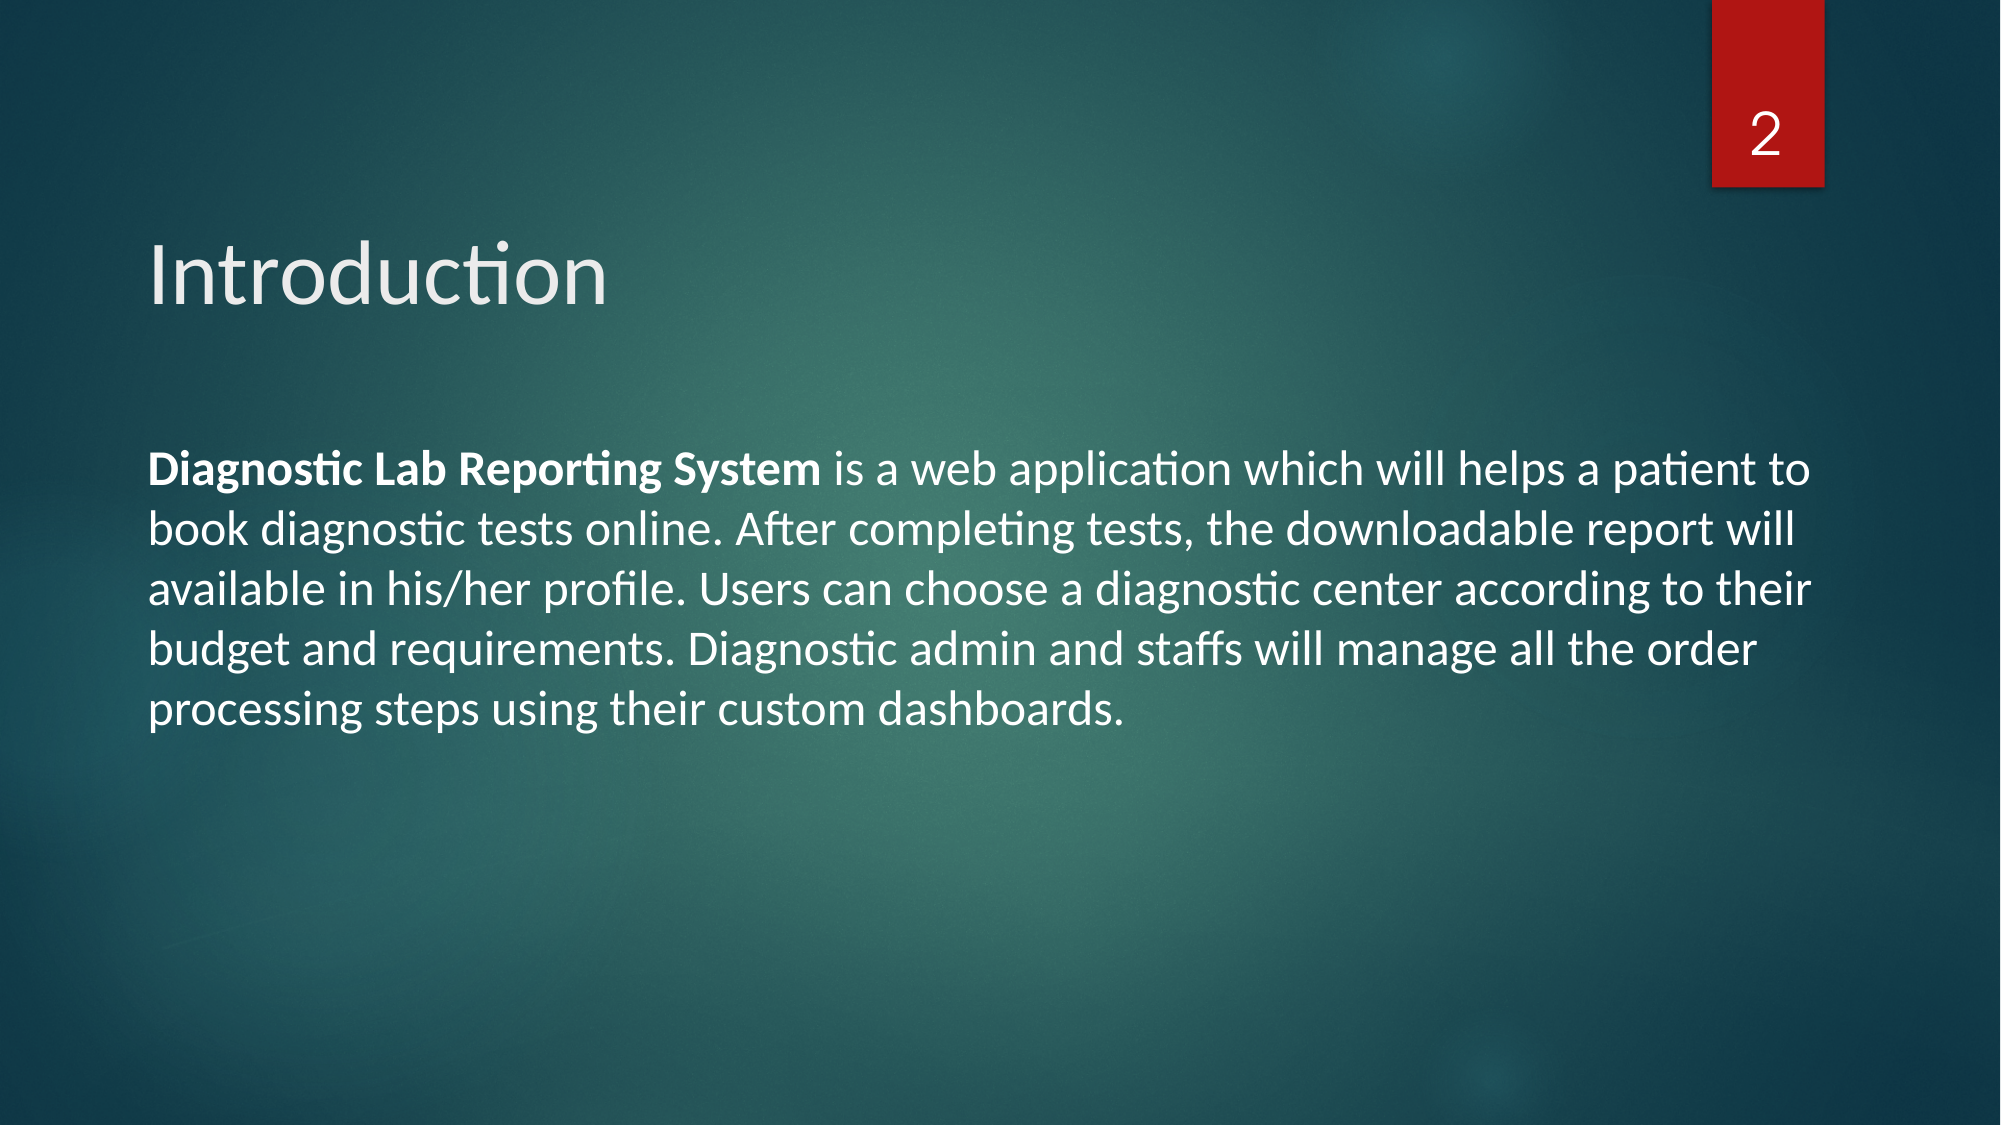

2
# Introduction
Diagnostic Lab Reporting System is a web application which will helps a patient to book diagnostic tests online. After completing tests, the downloadable report will available in his/her profile. Users can choose a diagnostic center according to their budget and requirements. Diagnostic admin and staffs will manage all the order processing steps using their custom dashboards.